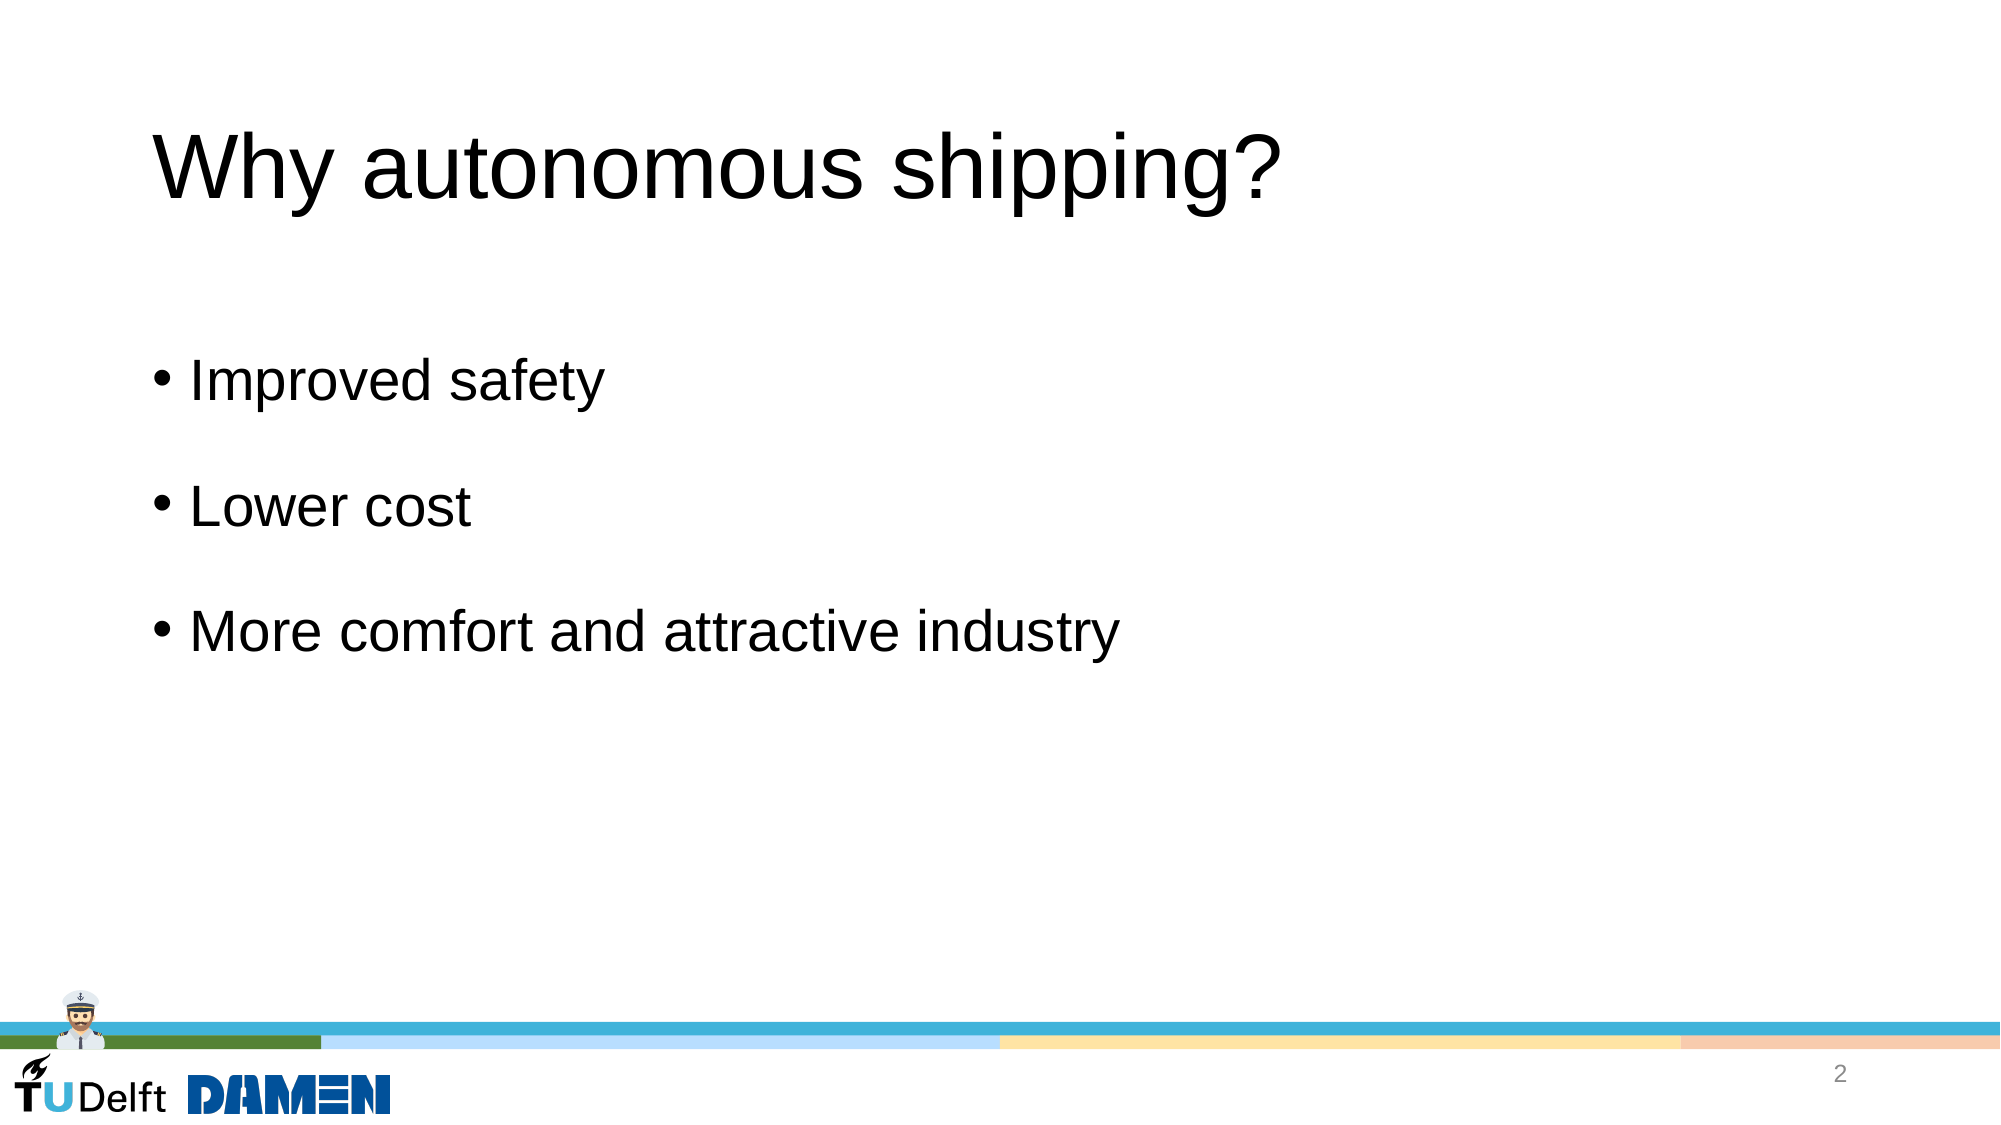

# Why autonomous shipping?
Improved safety
Lower cost
More comfort and attractive industry

2